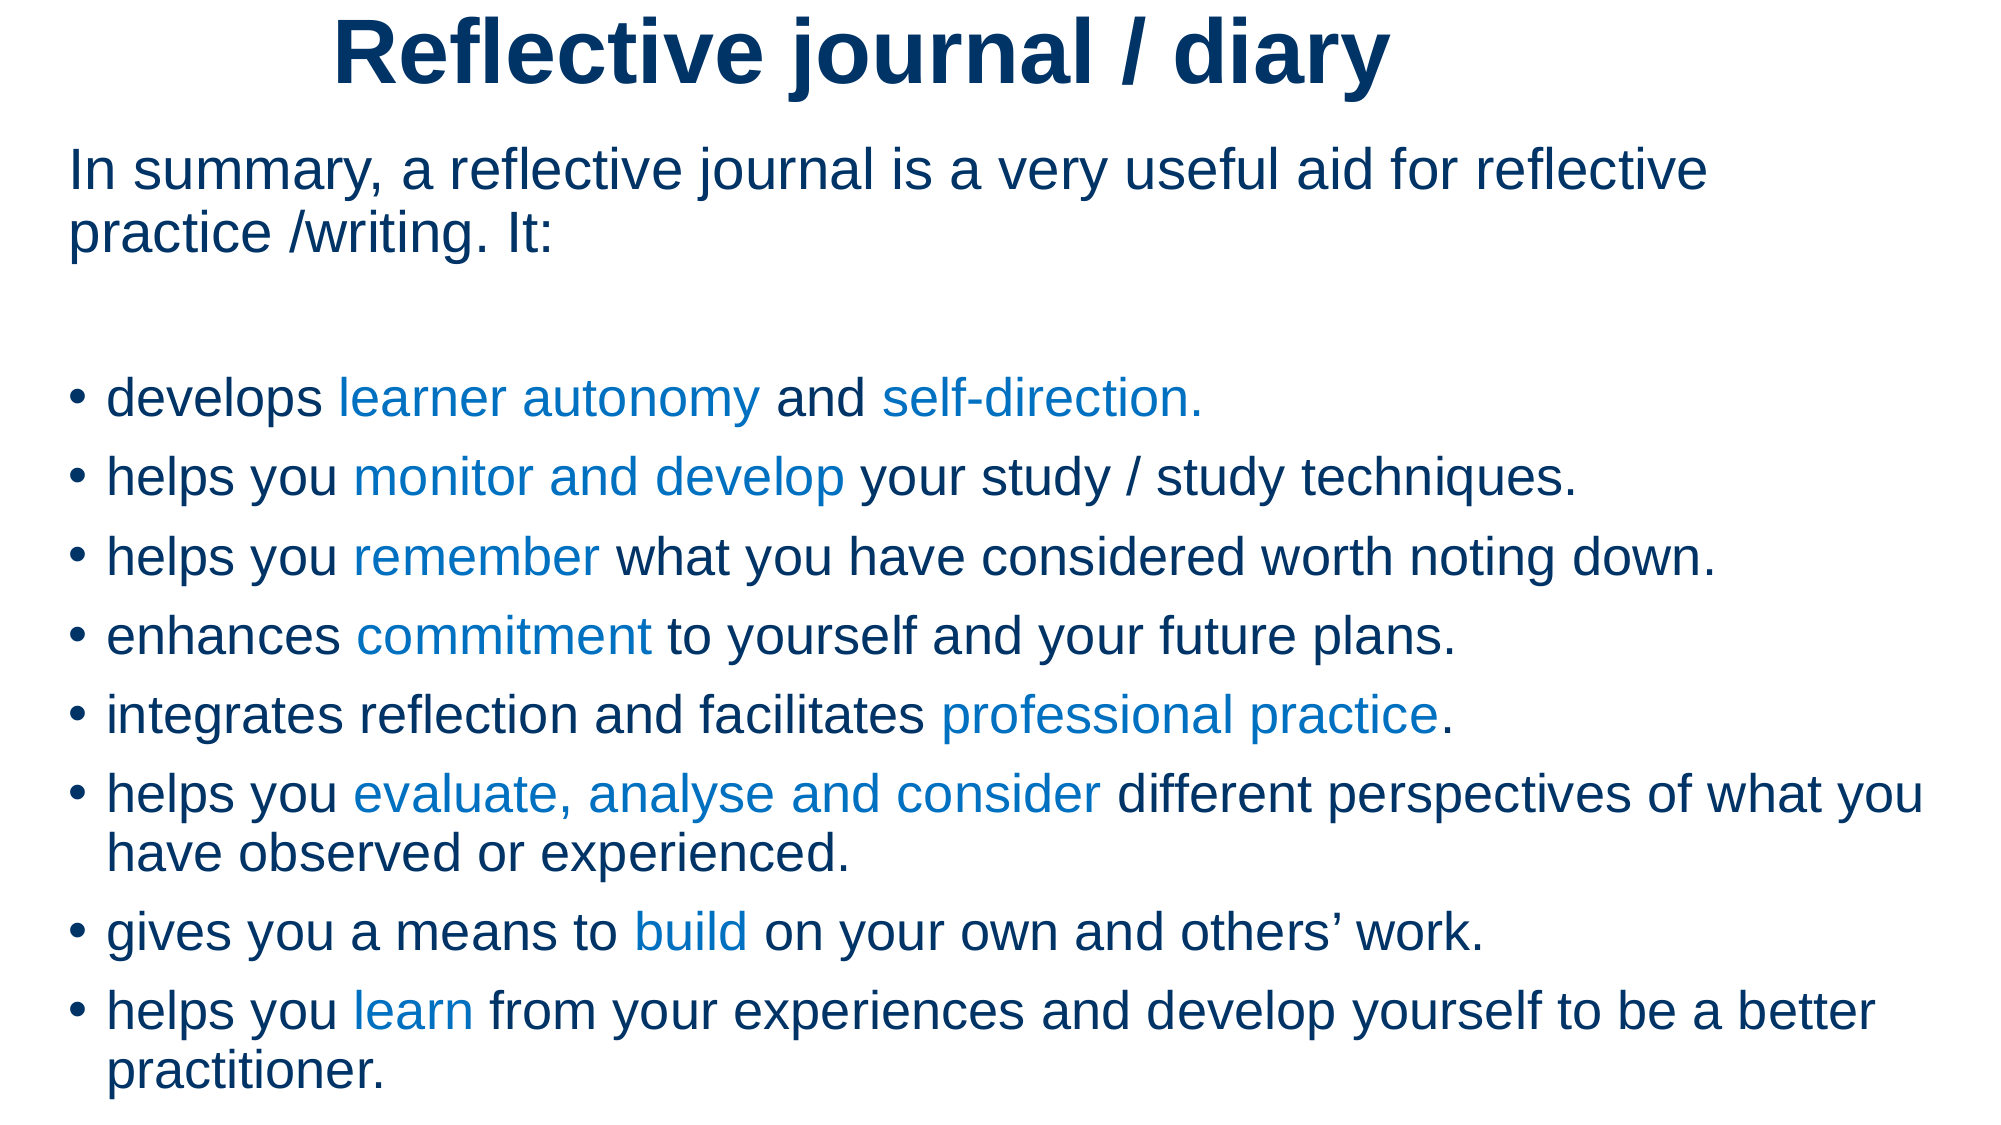

# Reflective journal / diary
In summary, a reflective journal is a very useful aid for reflective practice /writing. It:

develops learner autonomy and self-direction.
helps you monitor and develop your study / study techniques.
helps you remember what you have considered worth noting down.
enhances commitment to yourself and your future plans.
integrates reflection and facilitates professional practice.
helps you evaluate, analyse and consider different perspectives of what you have observed or experienced.
gives you a means to build on your own and others’ work.
helps you learn from your experiences and develop yourself to be a better practitioner.